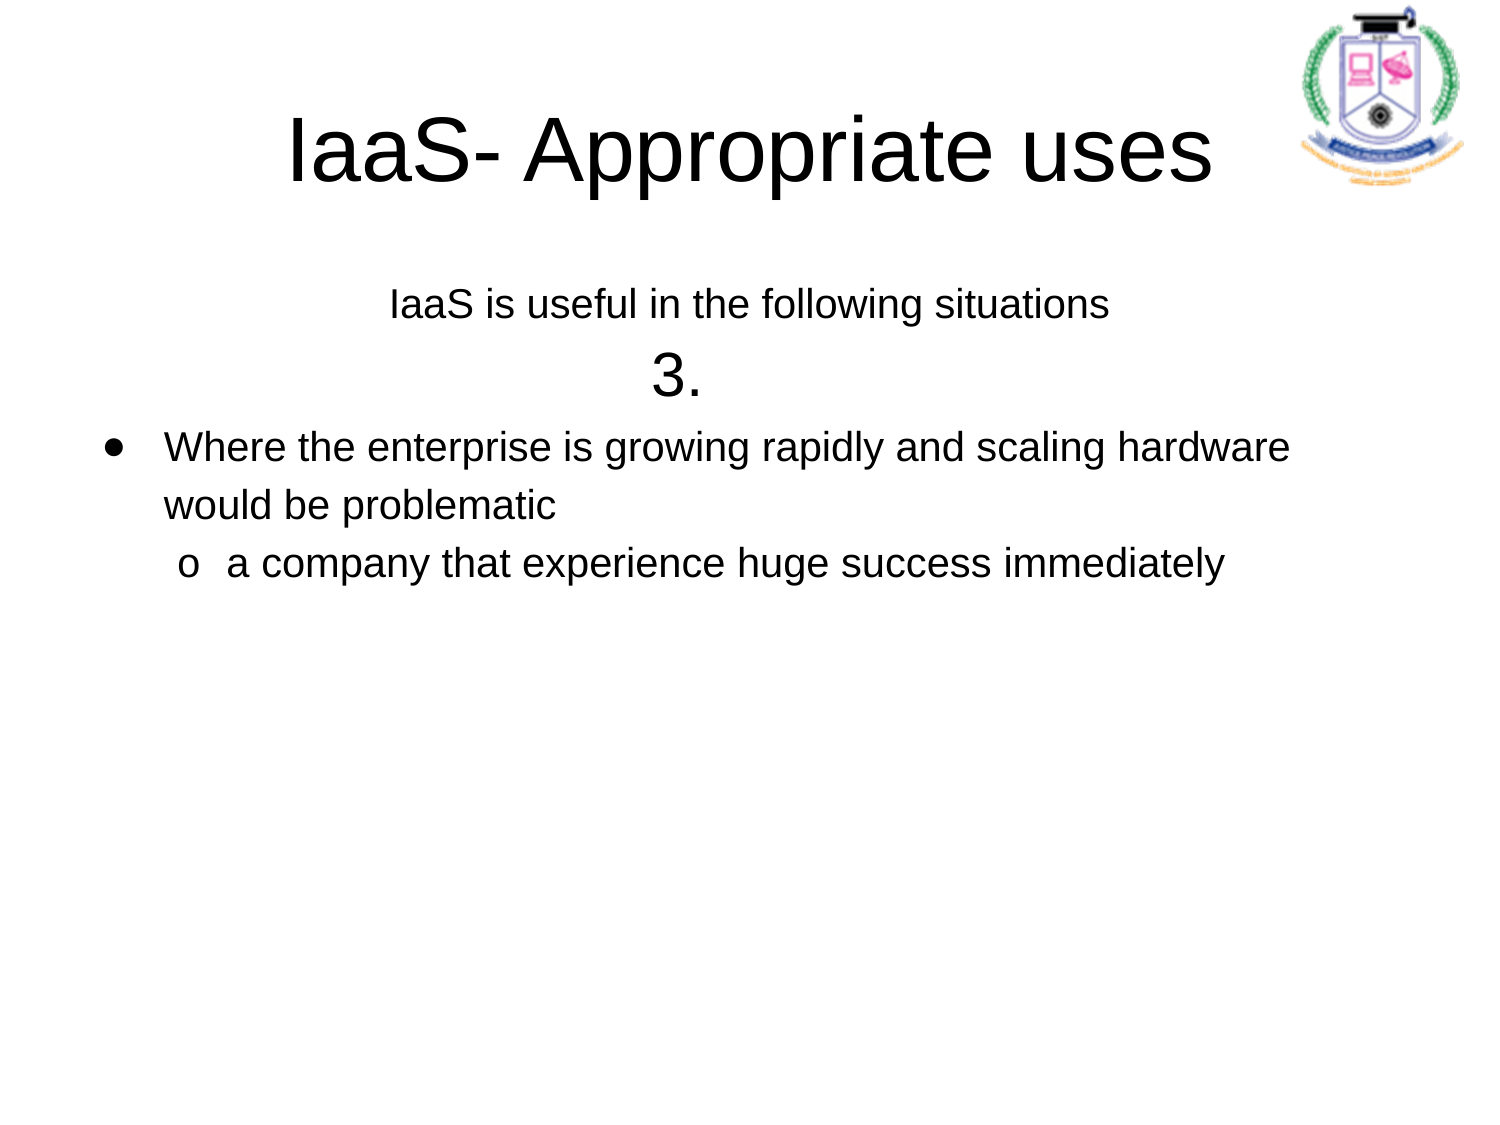

# IaaS- Appropriate uses
IaaS is useful in the following situations
3.
Where the enterprise is growing rapidly and scaling hardware  would be problematic
o a company that experience huge success immediately